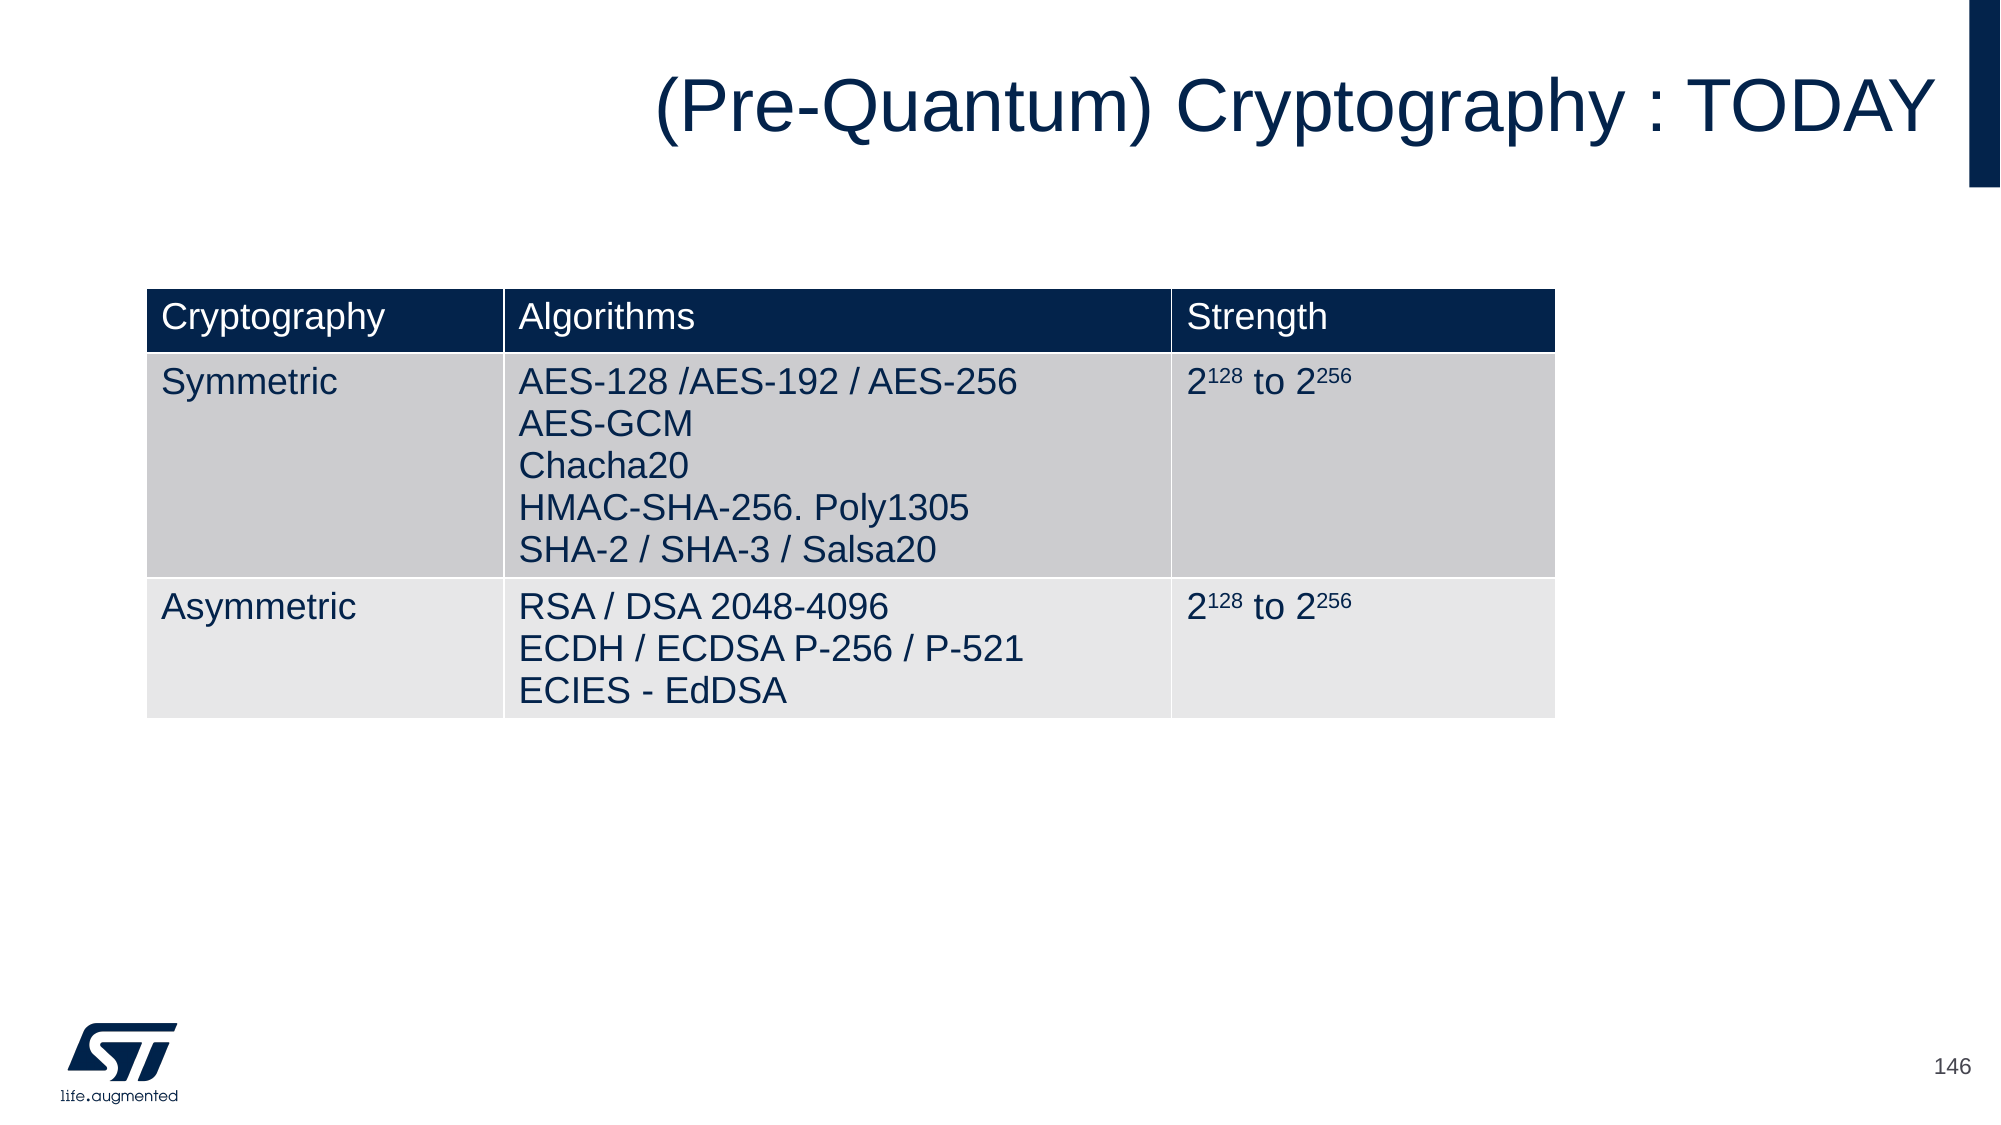

# (Pre-Quantum) Cryptography : TODAY
| Cryptography | Algorithms | Strength |
| --- | --- | --- |
| Symmetric | AES-128 /AES-192 / AES-256 AES-GCM Chacha20 HMAC-SHA-256. Poly1305 SHA-2 / SHA-3 / Salsa20 | 2128 to 2256 |
| Asymmetric | RSA / DSA 2048-4096 ECDH / ECDSA P-256 / P-521 ECIES - EdDSA | 2128 to 2256 |

146